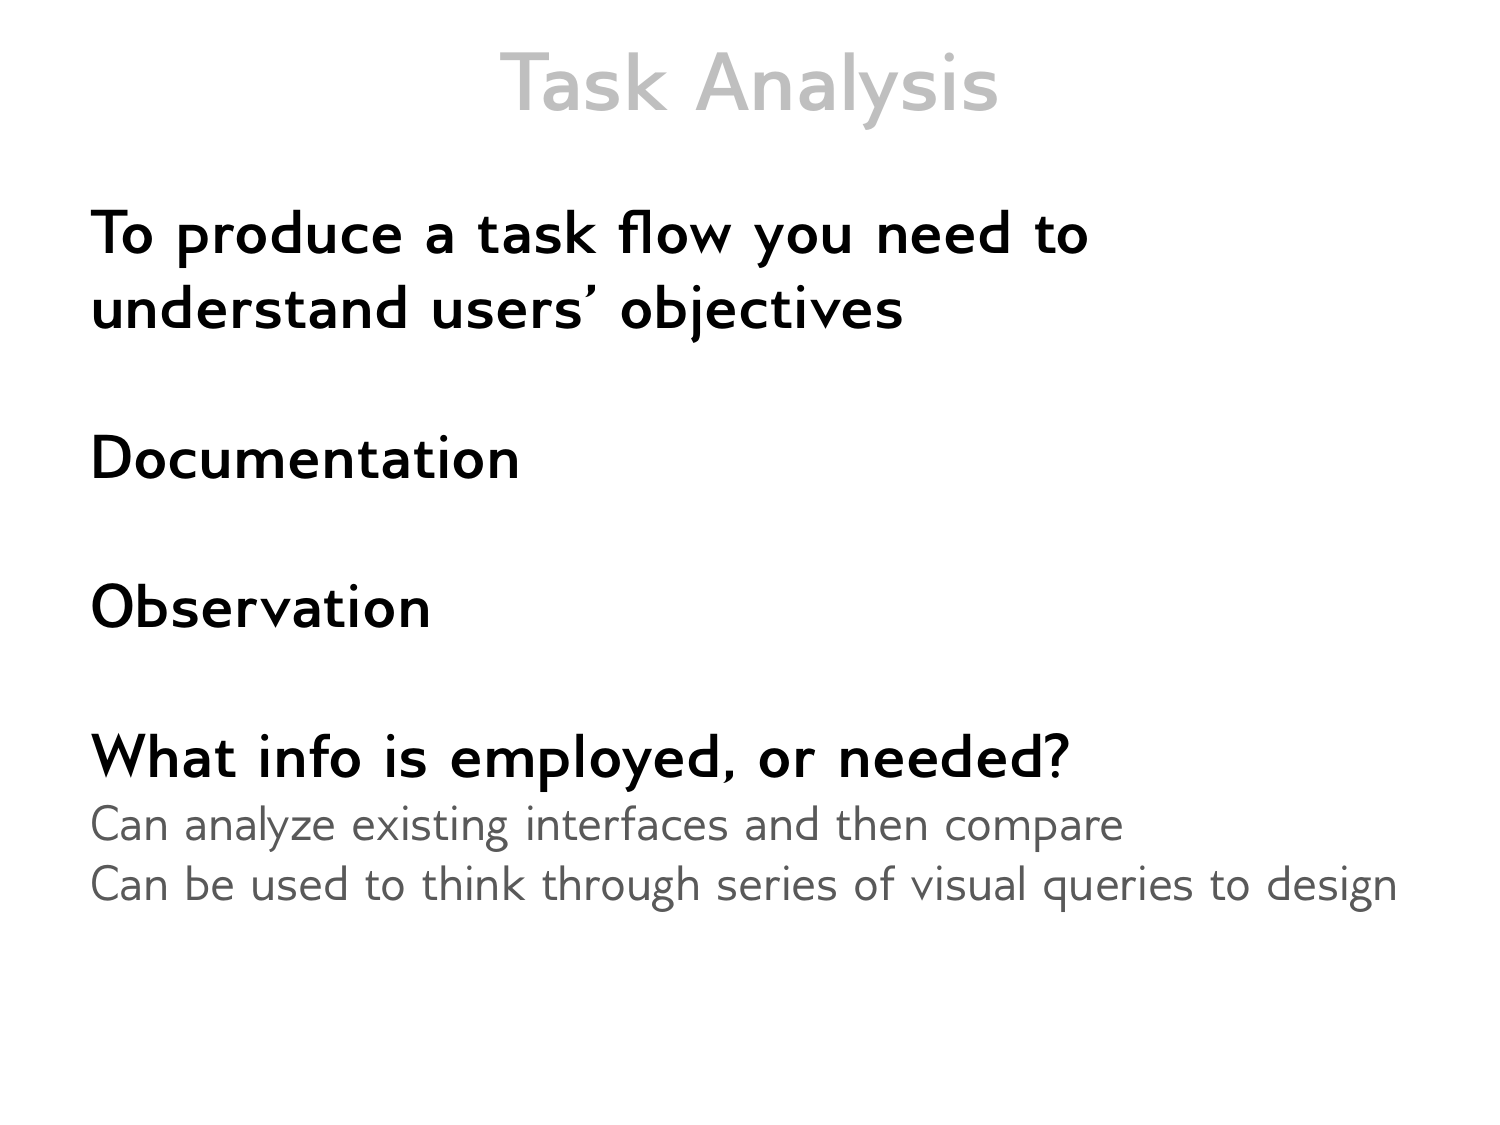

# Task Analysis
To produce a task flow you need to understand users’ objectives

Documentation

Observation

What info is employed, or needed?
Can analyze existing interfaces and then compare
Can be used to think through series of visual queries to design